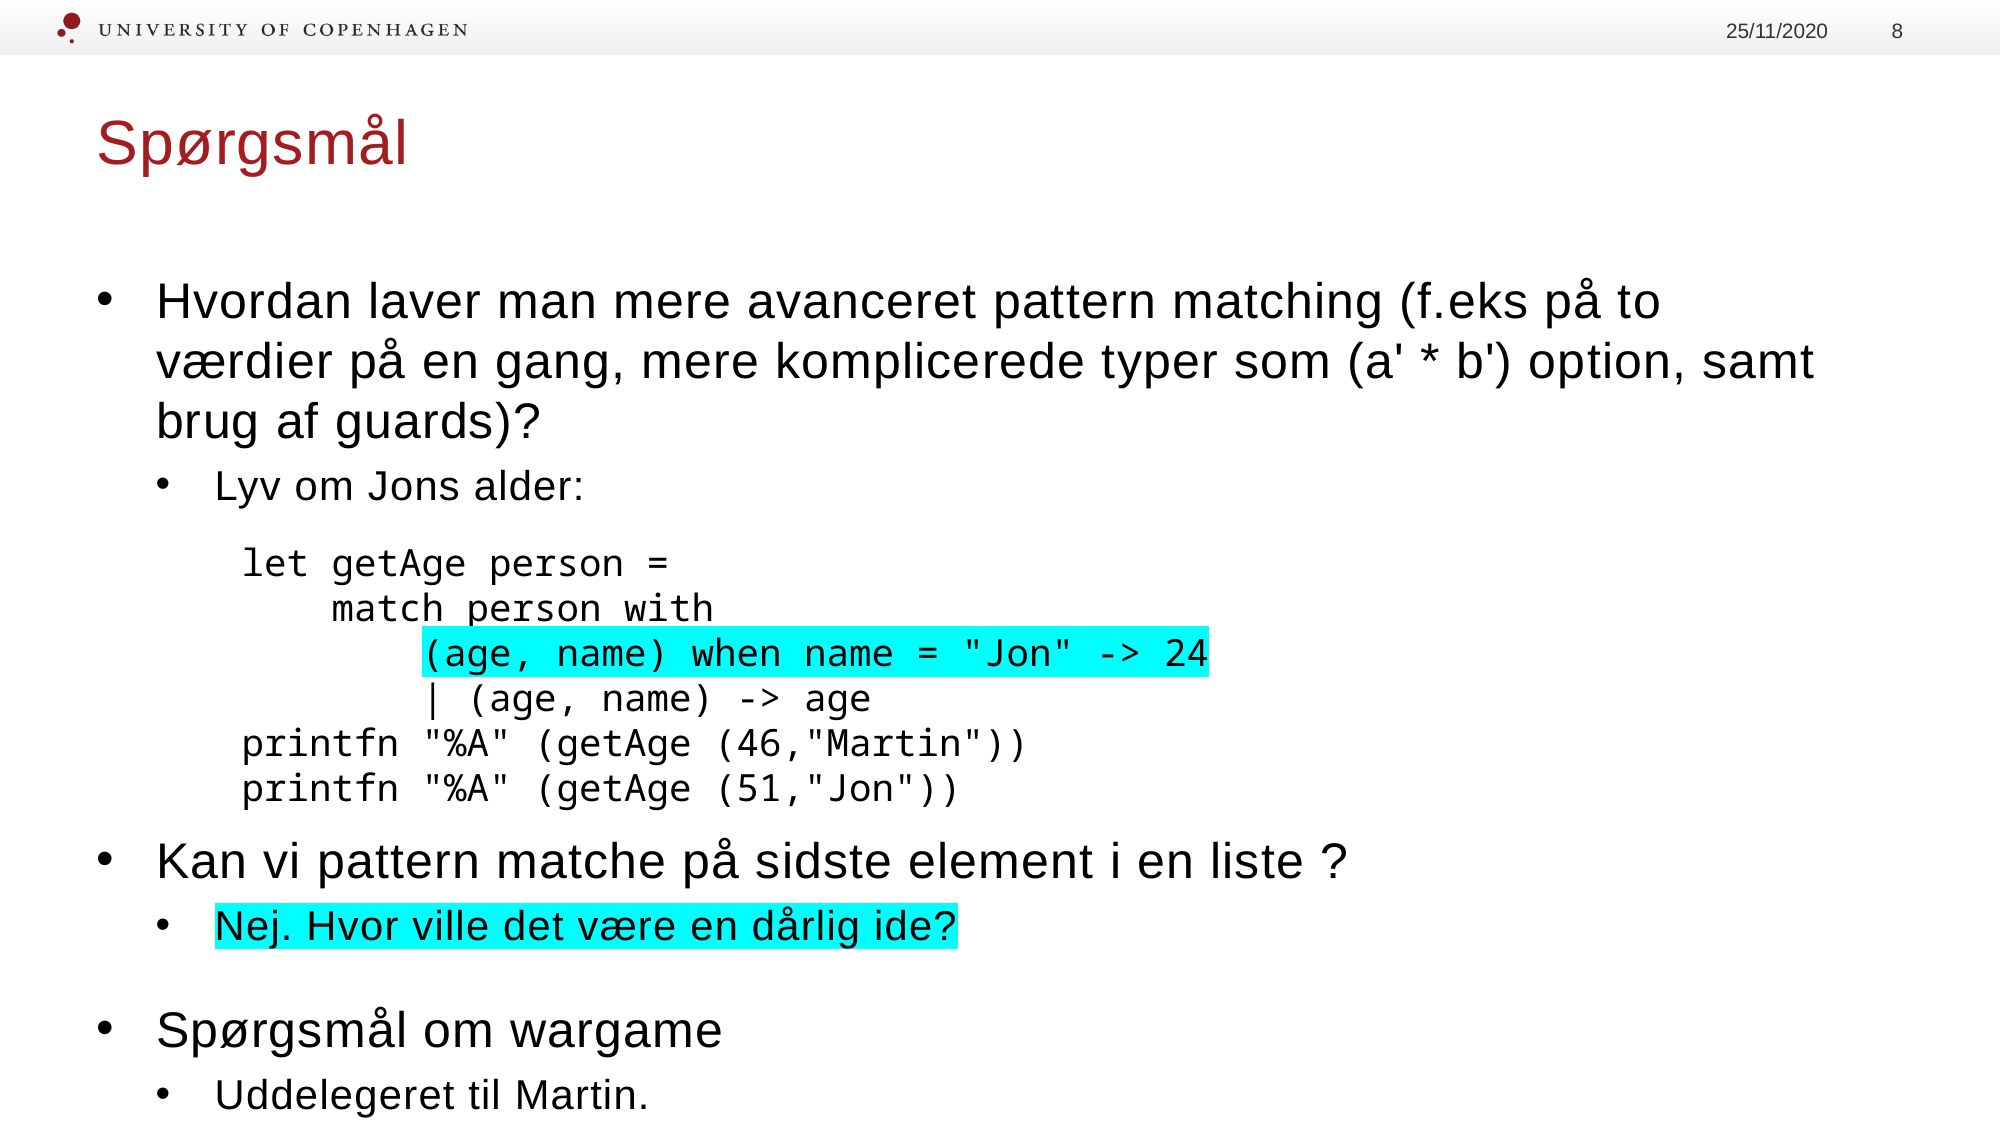

25/11/2020
8
# Spørgsmål
Hvordan laver man mere avanceret pattern matching (f.eks på to værdier på en gang, mere komplicerede typer som (a' * b') option, samt brug af guards)?
Lyv om Jons alder:
let getAge person =
    match person with
        (age, name) when name = "Jon" -> 24
        | (age, name) -> age
printfn "%A" (getAge (46,"Martin"))
printfn "%A" (getAge (51,"Jon"))
Kan vi pattern matche på sidste element i en liste ?
Nej. Hvor ville det være en dårlig ide?
Spørgsmål om wargame
Uddelegeret til Martin.